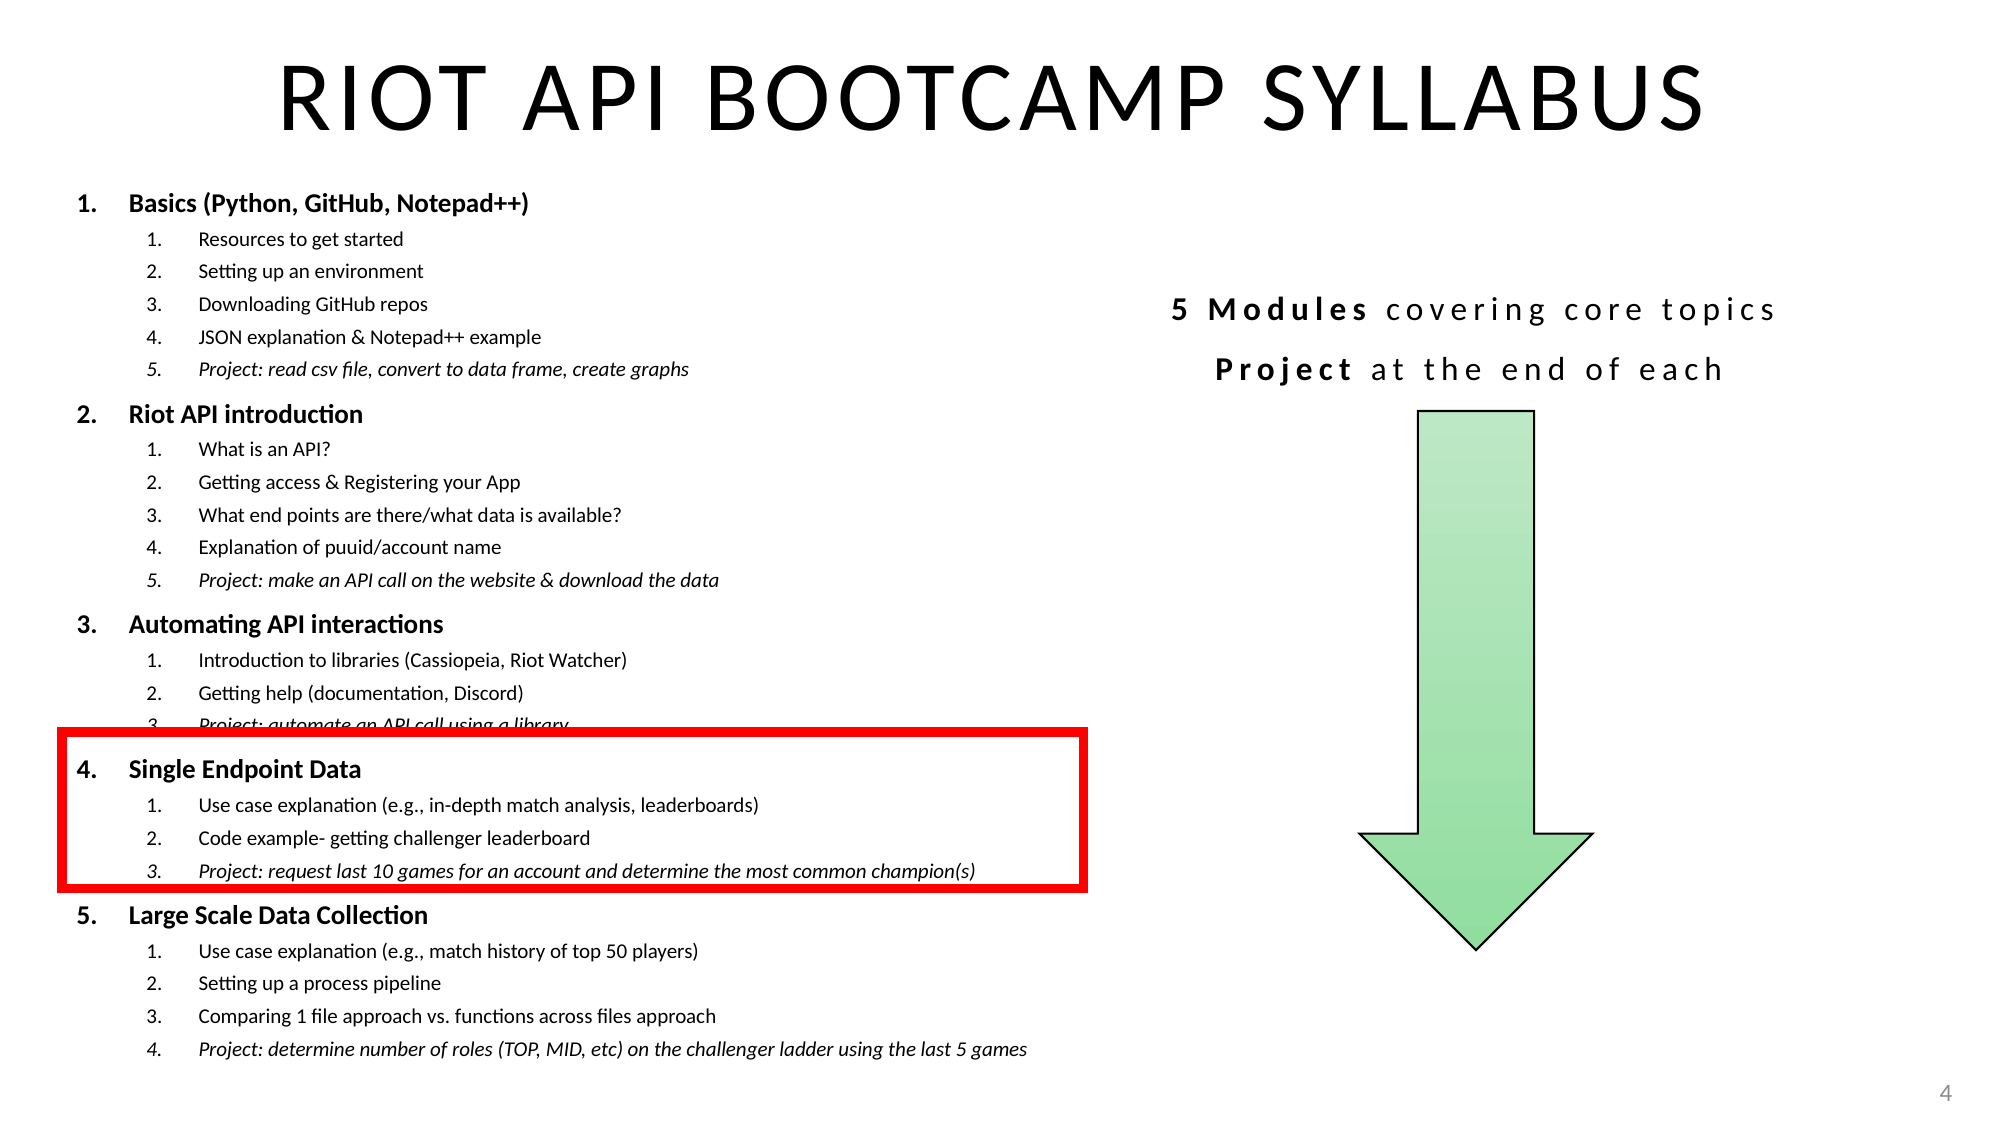

# Riot API Bootcamp syllabus
Basics (Python, GitHub, Notepad++)
Resources to get started
Setting up an environment
Downloading GitHub repos
JSON explanation & Notepad++ example
Project: read csv file, convert to data frame, create graphs
Riot API introduction
What is an API?
Getting access & Registering your App
What end points are there/what data is available?
Explanation of puuid/account name
Project: make an API call on the website & download the data
Automating API interactions
Introduction to libraries (Cassiopeia, Riot Watcher)
Getting help (documentation, Discord)
Project: automate an API call using a library
Single Endpoint Data
Use case explanation (e.g., in-depth match analysis, leaderboards)
Code example- getting challenger leaderboard
Project: request last 10 games for an account and determine the most common champion(s)
Large Scale Data Collection
Use case explanation (e.g., match history of top 50 players)
Setting up a process pipeline
Comparing 1 file approach vs. functions across files approach
Project: determine number of roles (TOP, MID, etc) on the challenger ladder using the last 5 games
5 Modules covering core topics
Project at the end of each

4